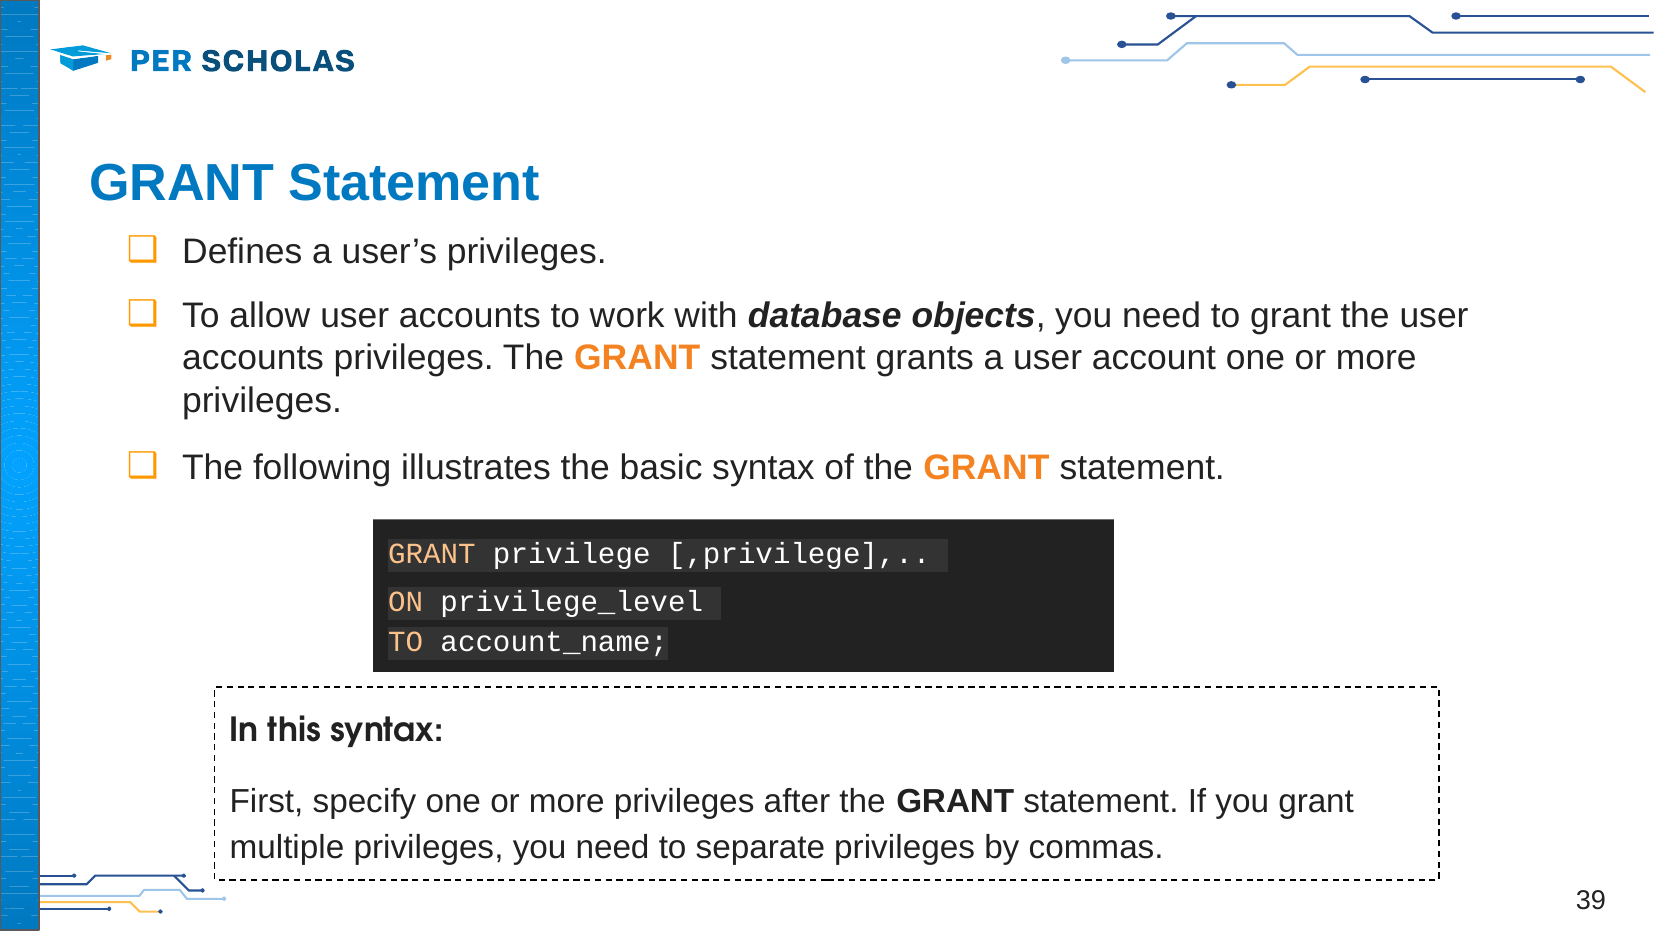

# GRANT Statement
Defines a user’s privileges.
To allow user accounts to work with database objects, you need to grant the user accounts privileges. The GRANT statement grants a user account one or more privileges.
The following illustrates the basic syntax of the GRANT statement.
GRANT privilege [,privilege],..
ON privilege_level
TO account_name;
In this syntax:
First, specify one or more privileges after the GRANT statement. If you grant multiple privileges, you need to separate privileges by commas.
39